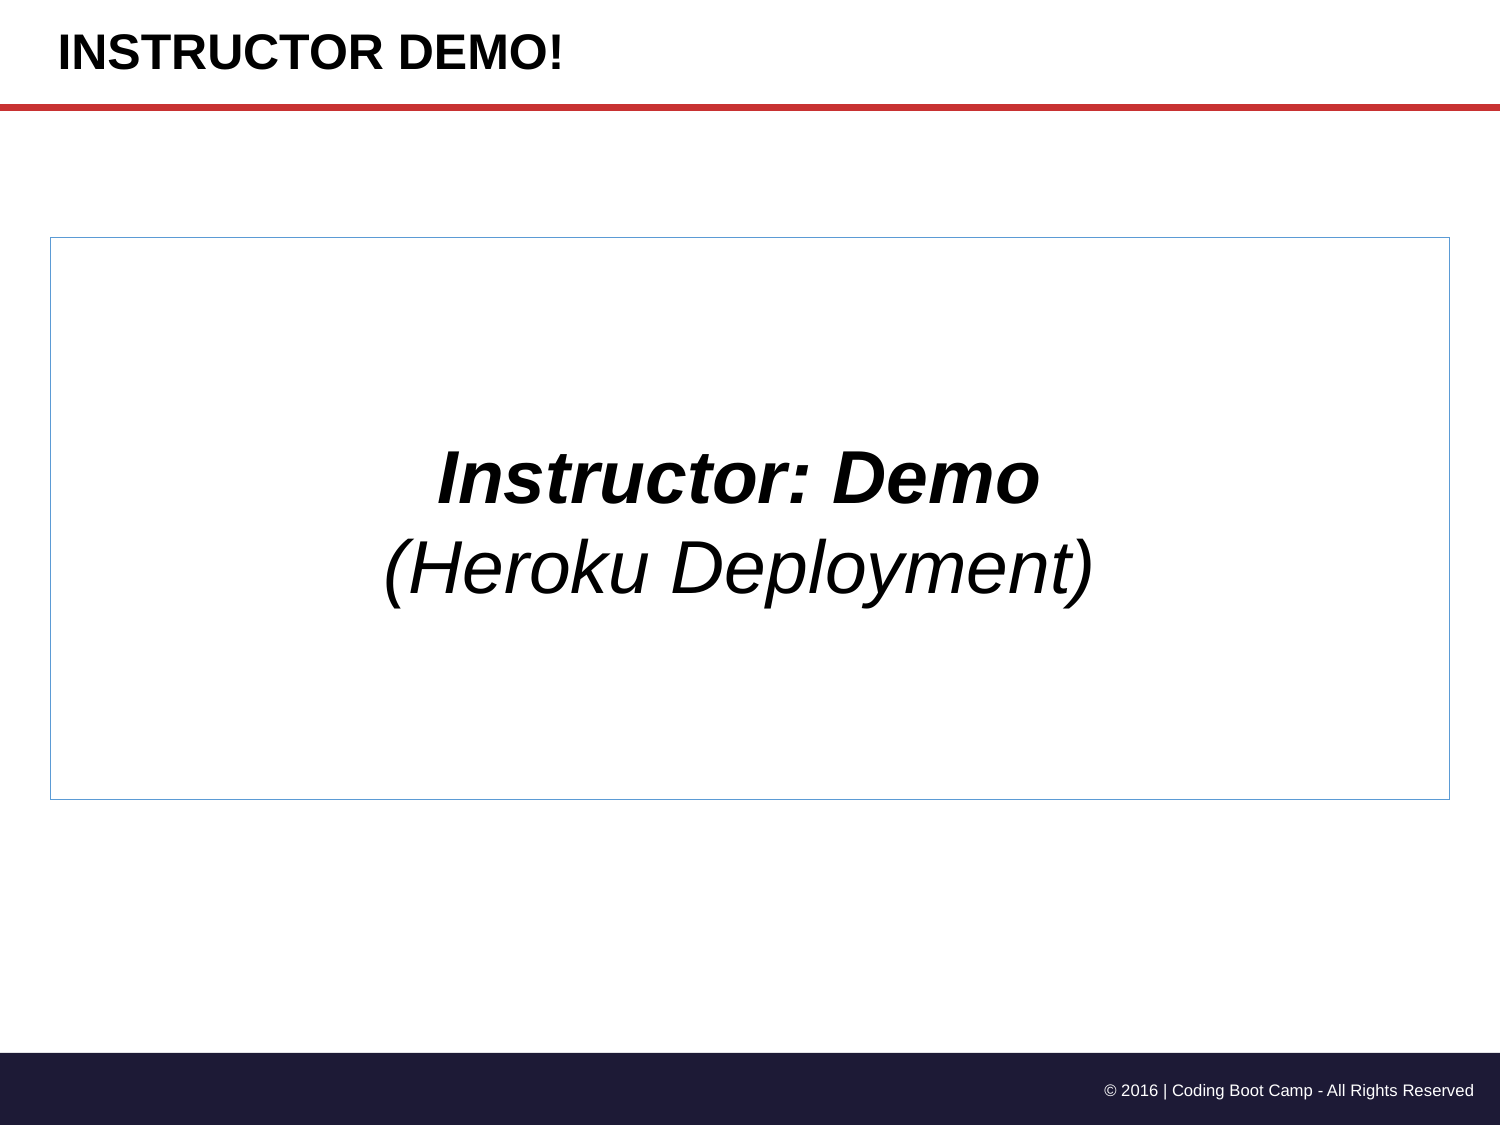

# INSTRUCTOR DEMO!
Instructor: Demo
(Heroku Deployment)